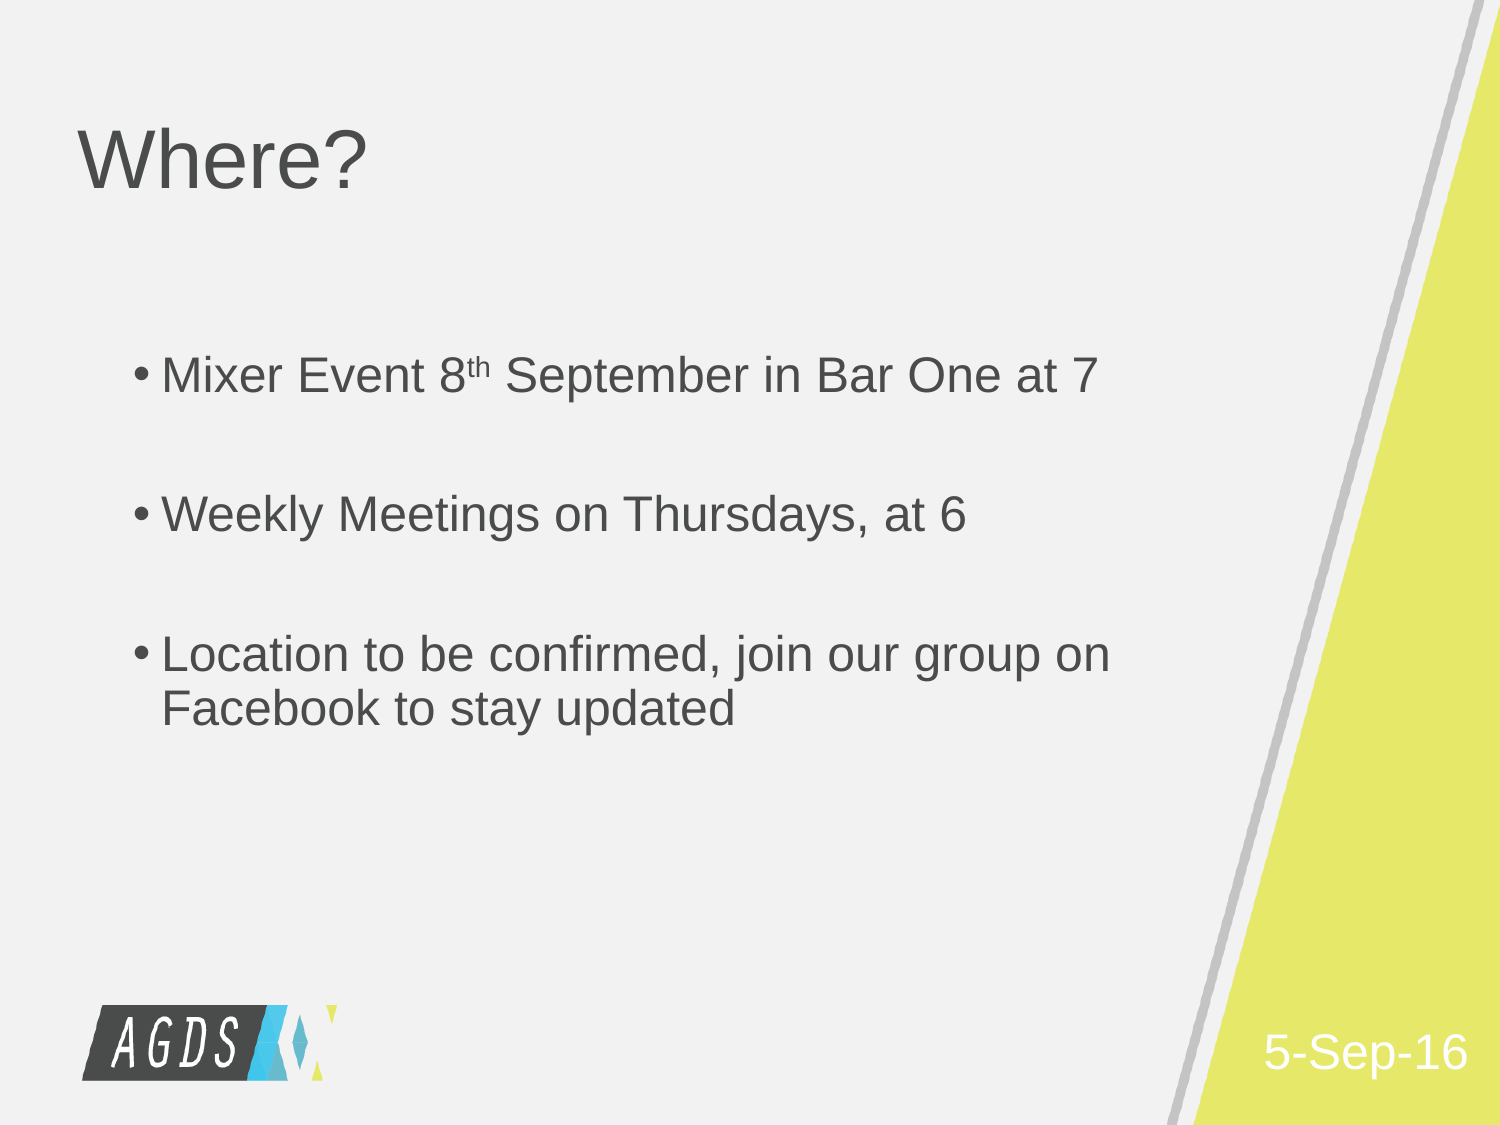

# Where?
Mixer Event 8th September in Bar One at 7

Weekly Meetings on Thursdays, at 6

Location to be confirmed, join our group on Facebook to stay updated
5-Sep-16